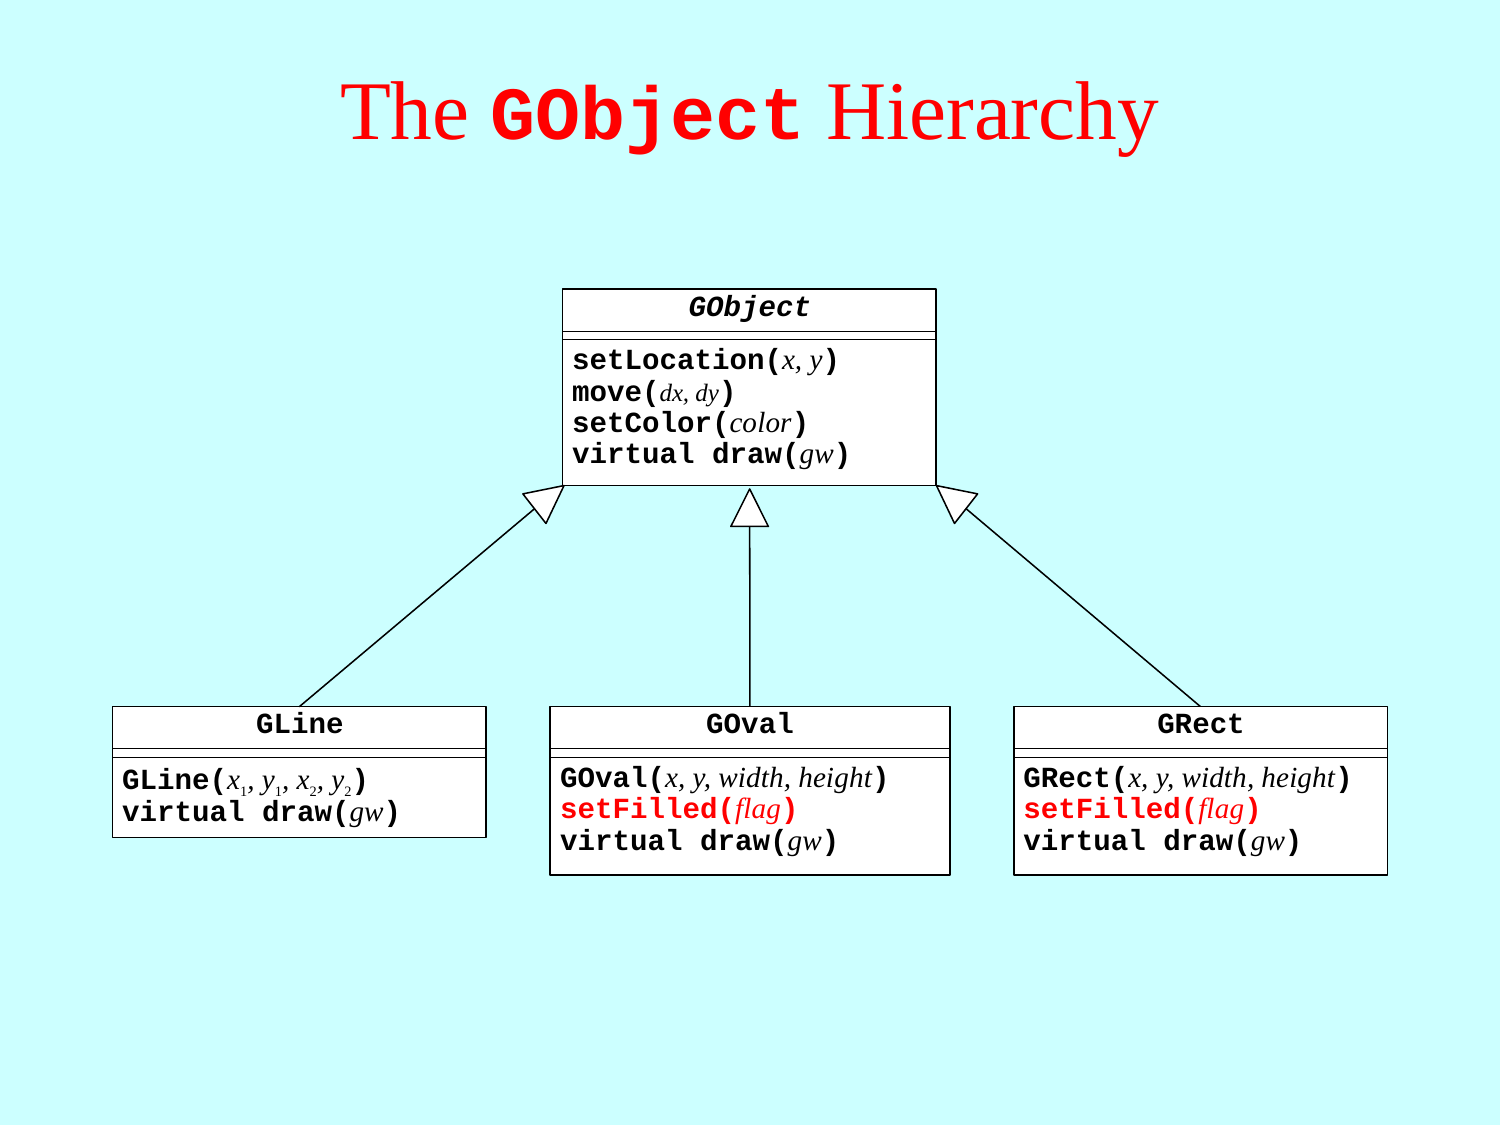

# The GObject Hierarchy
GObject

setLocation(x, y)
move(dx, dy)
setColor(color)
virtual draw(gw)

GLine

GLine(x1, y1, x2, y2)
virtual draw(gw)

GRect

GRect(x, y, width, height)
setFilled(flag)
virtual draw(gw)

GOval

GOval(x, y, width, height)
setFilled(flag)
virtual draw(gw)